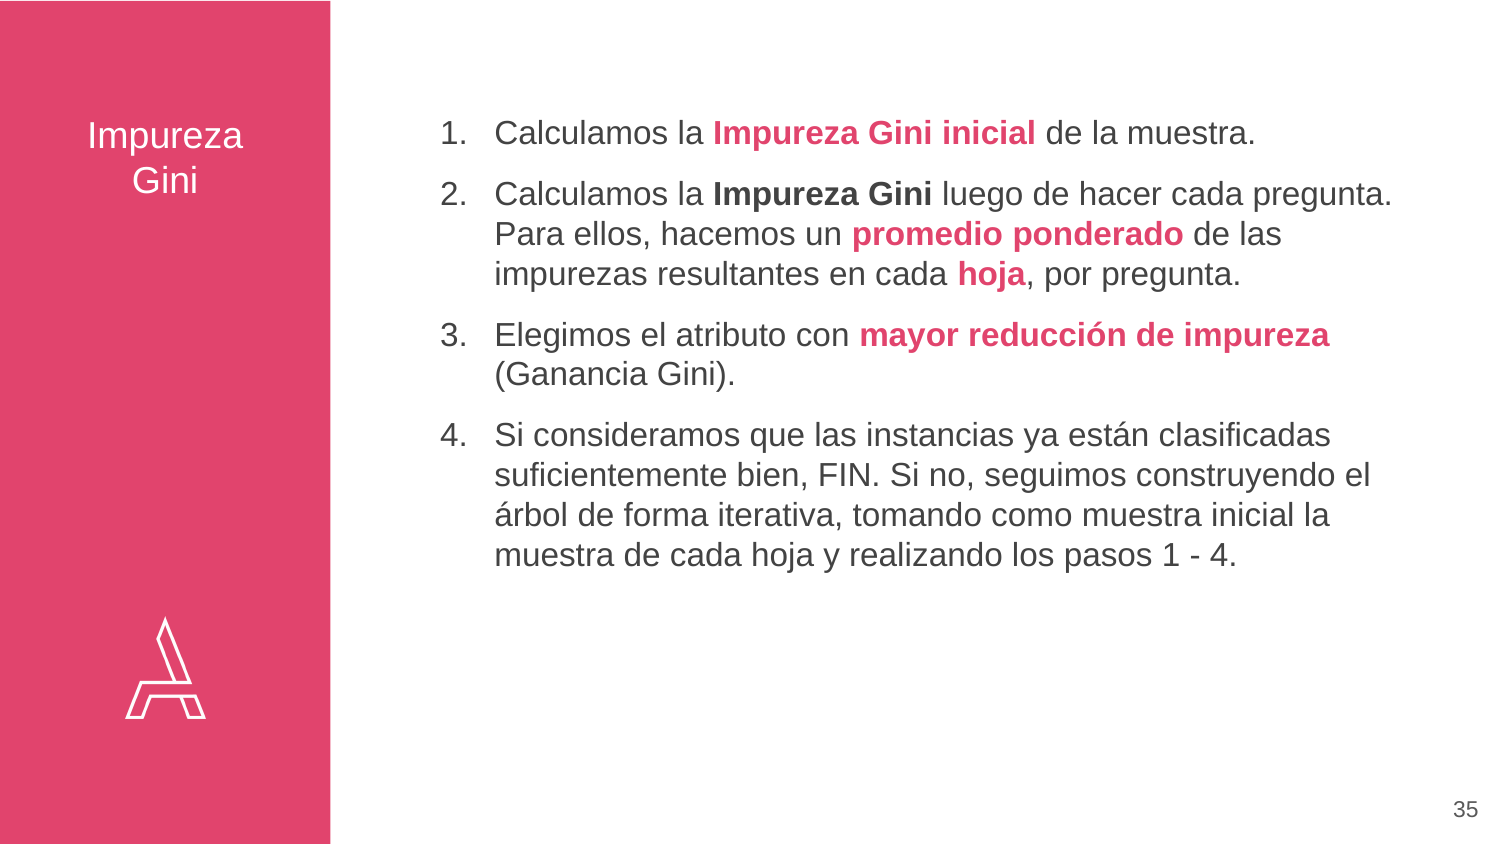

# Impureza Gini
Calculamos la Impureza Gini inicial de la muestra.
Calculamos la Impureza Gini luego de hacer cada pregunta. Para ellos, hacemos un promedio ponderado de las impurezas resultantes en cada hoja, por pregunta.
Elegimos el atributo con mayor reducción de impureza (Ganancia Gini).
Si consideramos que las instancias ya están clasificadas suficientemente bien, FIN. Si no, seguimos construyendo el árbol de forma iterativa, tomando como muestra inicial la muestra de cada hoja y realizando los pasos 1 - 4.
35